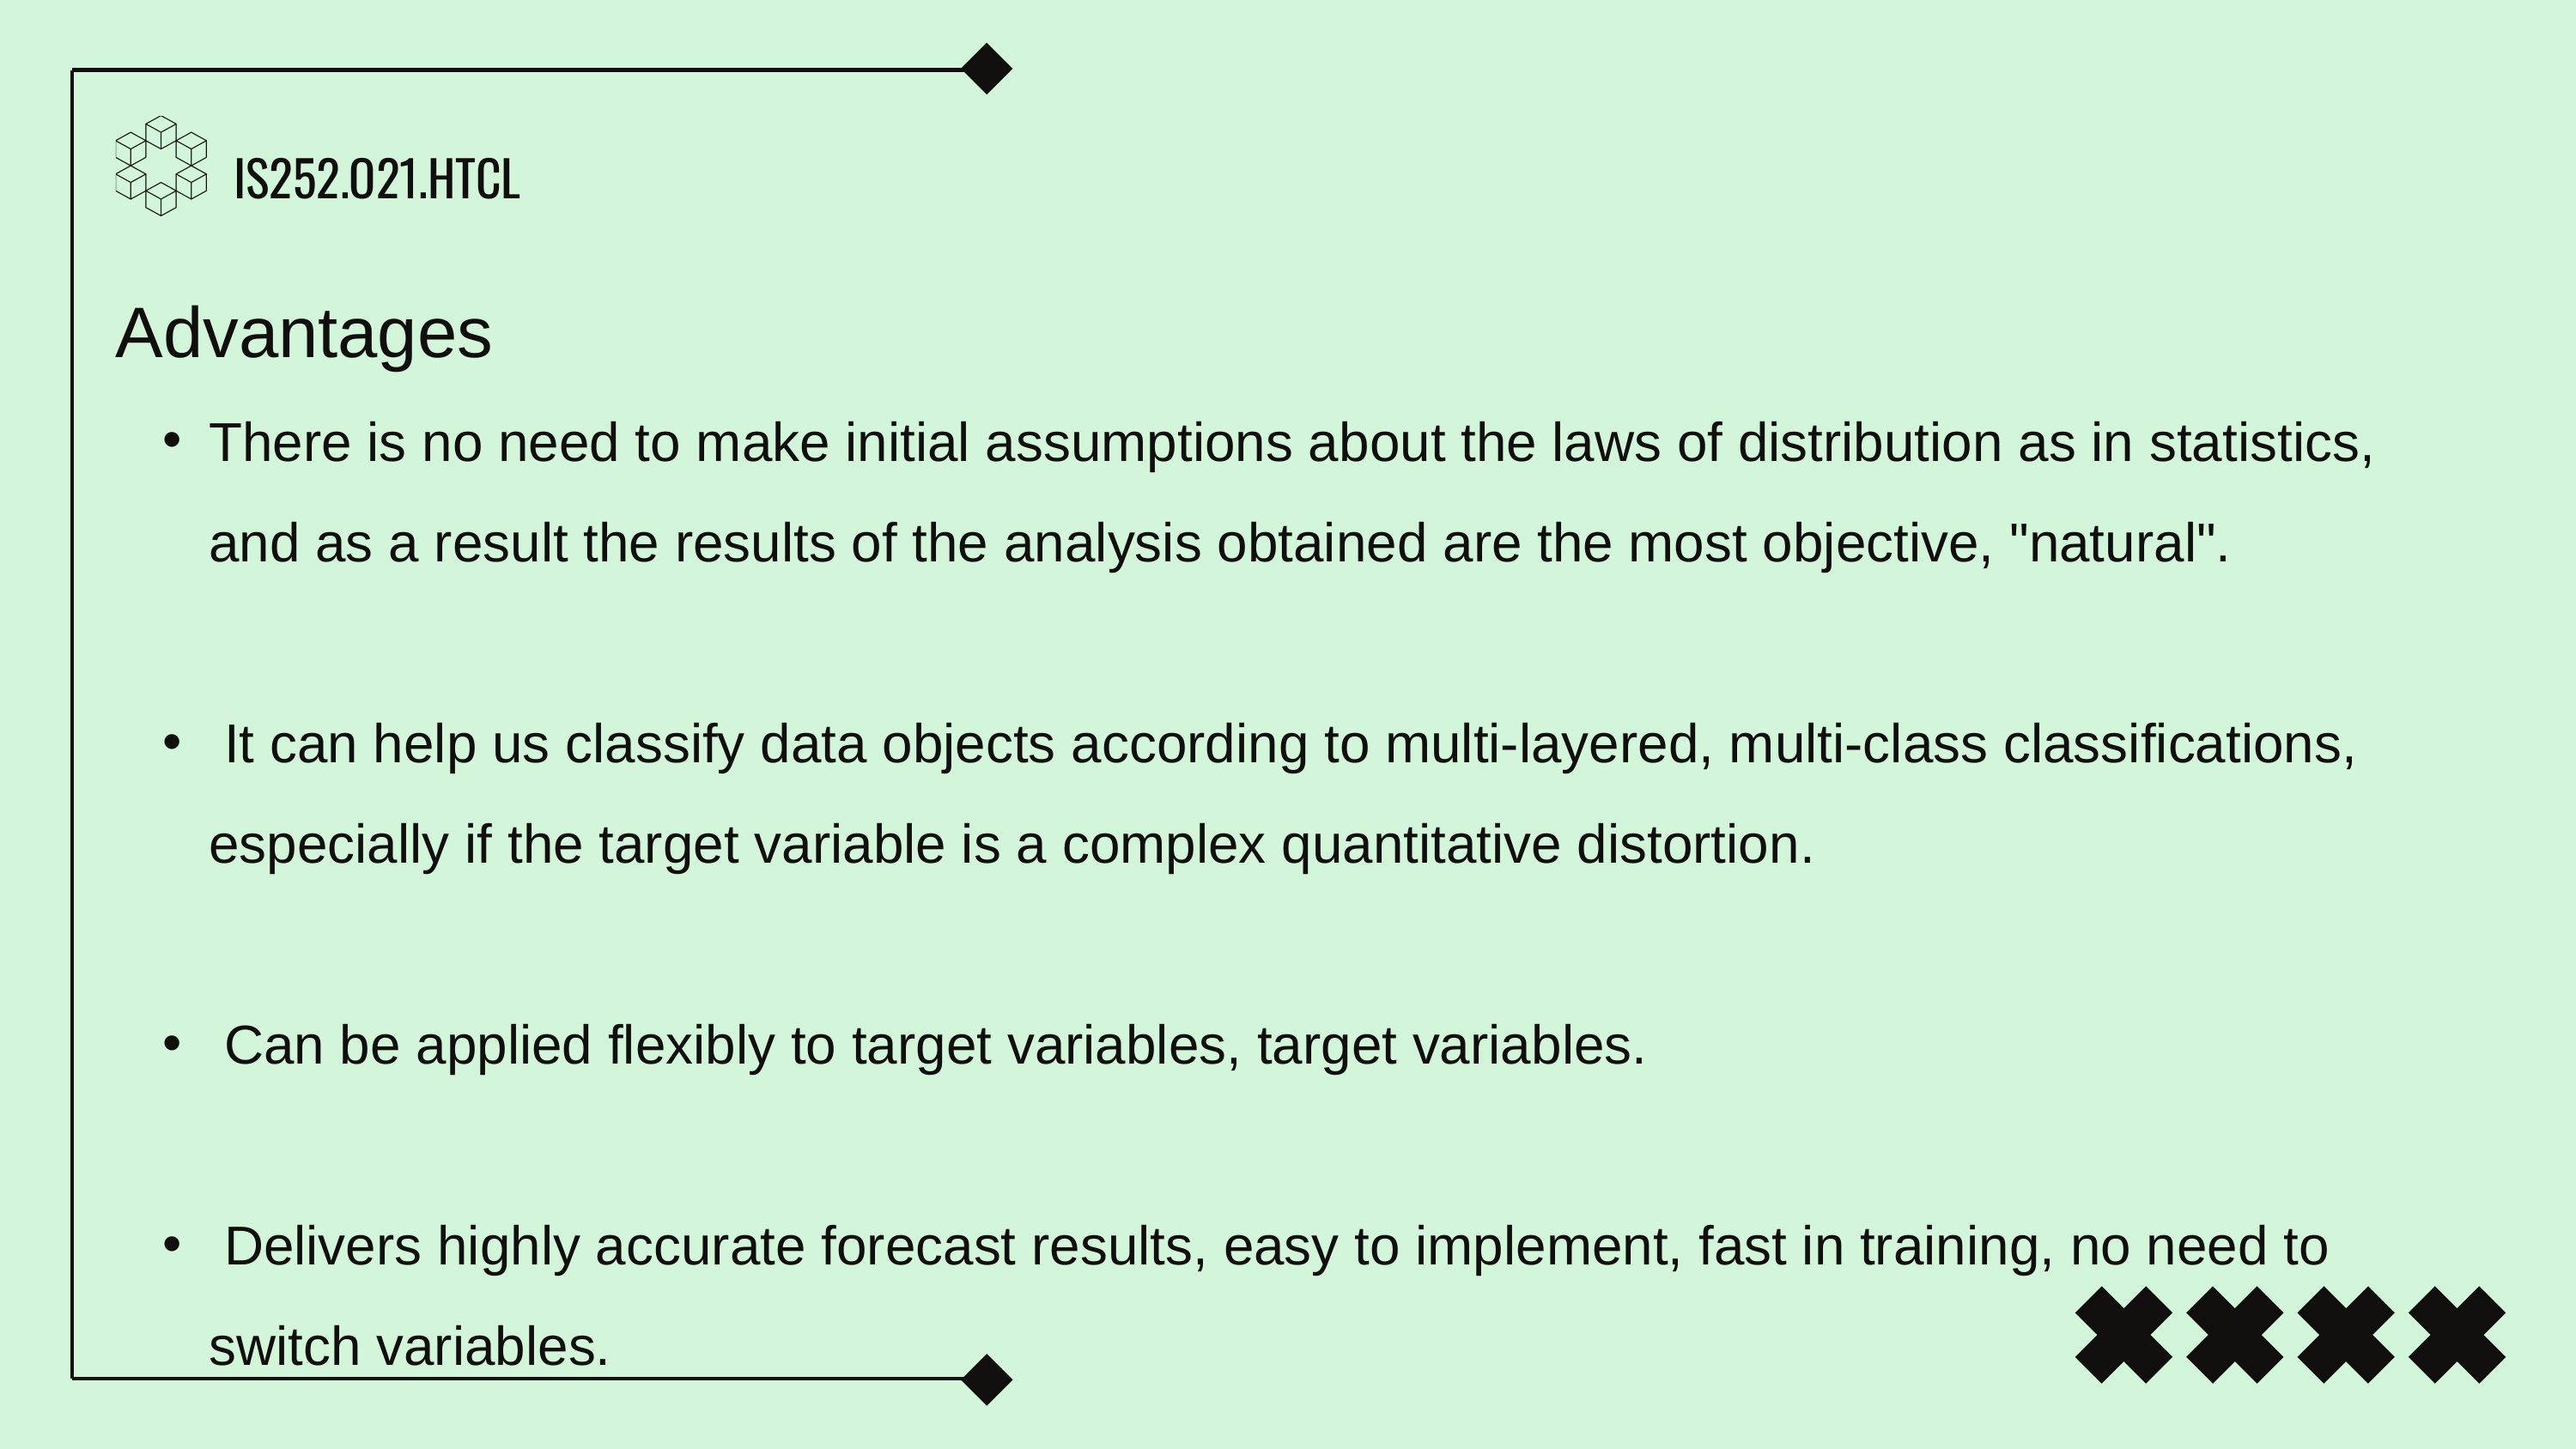

IS252.O21.HTCL
Advantages
There is no need to make initial assumptions about the laws of distribution as in statistics, and as a result the results of the analysis obtained are the most objective, "natural".

 It can help us classify data objects according to multi-layered, multi-class classifications, especially if the target variable is a complex quantitative distortion.

 Can be applied flexibly to target variables, target variables.

 Delivers highly accurate forecast results, easy to implement, fast in training, no need to switch variables.